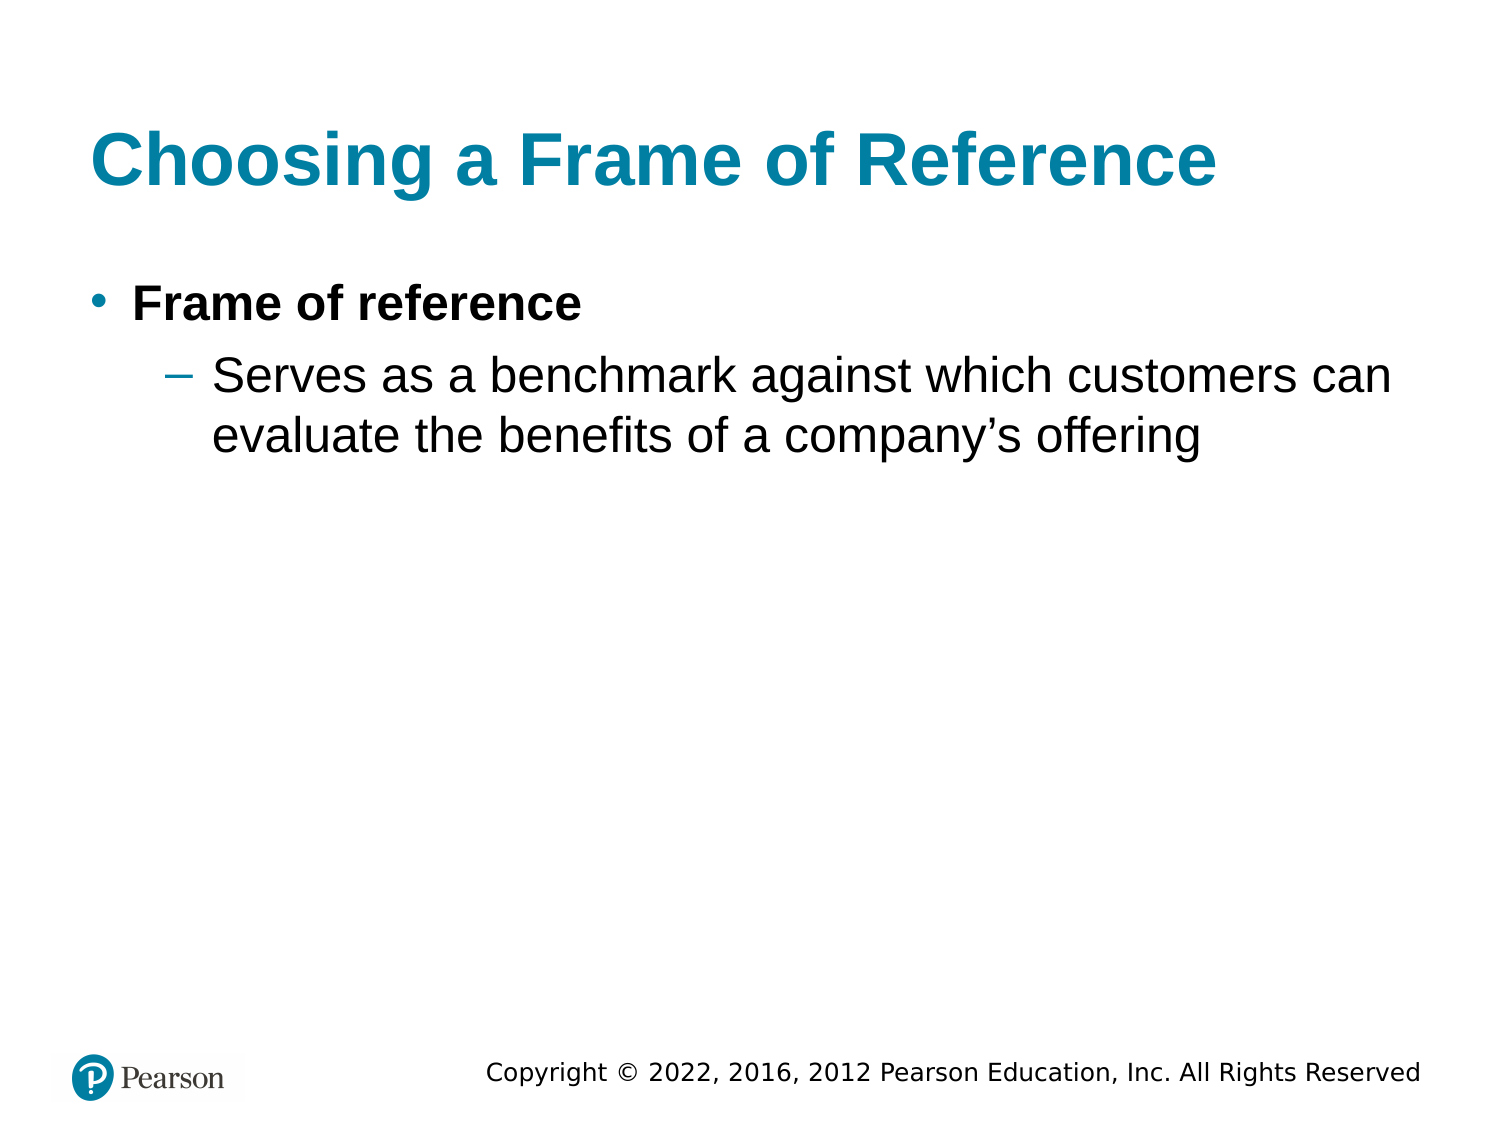

# Choosing a Frame of Reference
Frame of reference
Serves as a benchmark against which customers can evaluate the benefits of a company’s offering